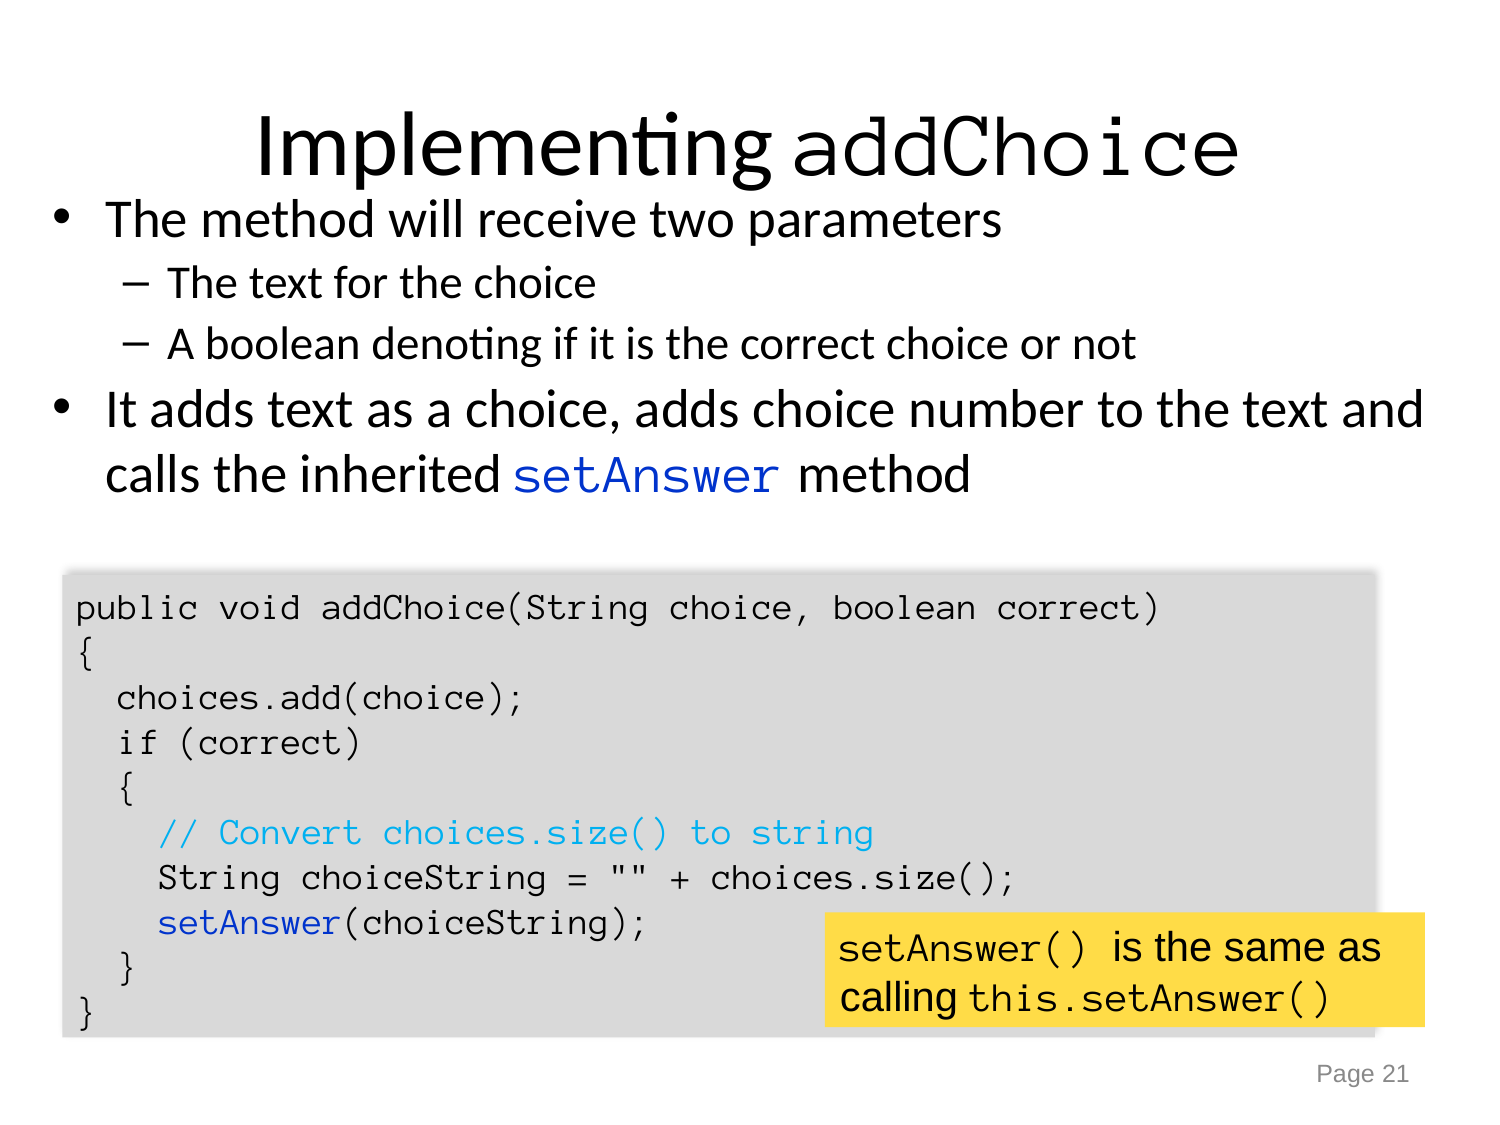

# Implementing addChoice
The method will receive two parameters
The text for the choice
A boolean denoting if it is the correct choice or not
It adds text as a choice, adds choice number to the text and calls the inherited setAnswer method
public void addChoice(String choice, boolean correct)
{
  choices.add(choice);
  if (correct)
  {
    // Convert choices.size() to string
    String choiceString = "" + choices.size();
    setAnswer(choiceString);
  }
}
setAnswer() is the same as calling this.setAnswer()
Page 21